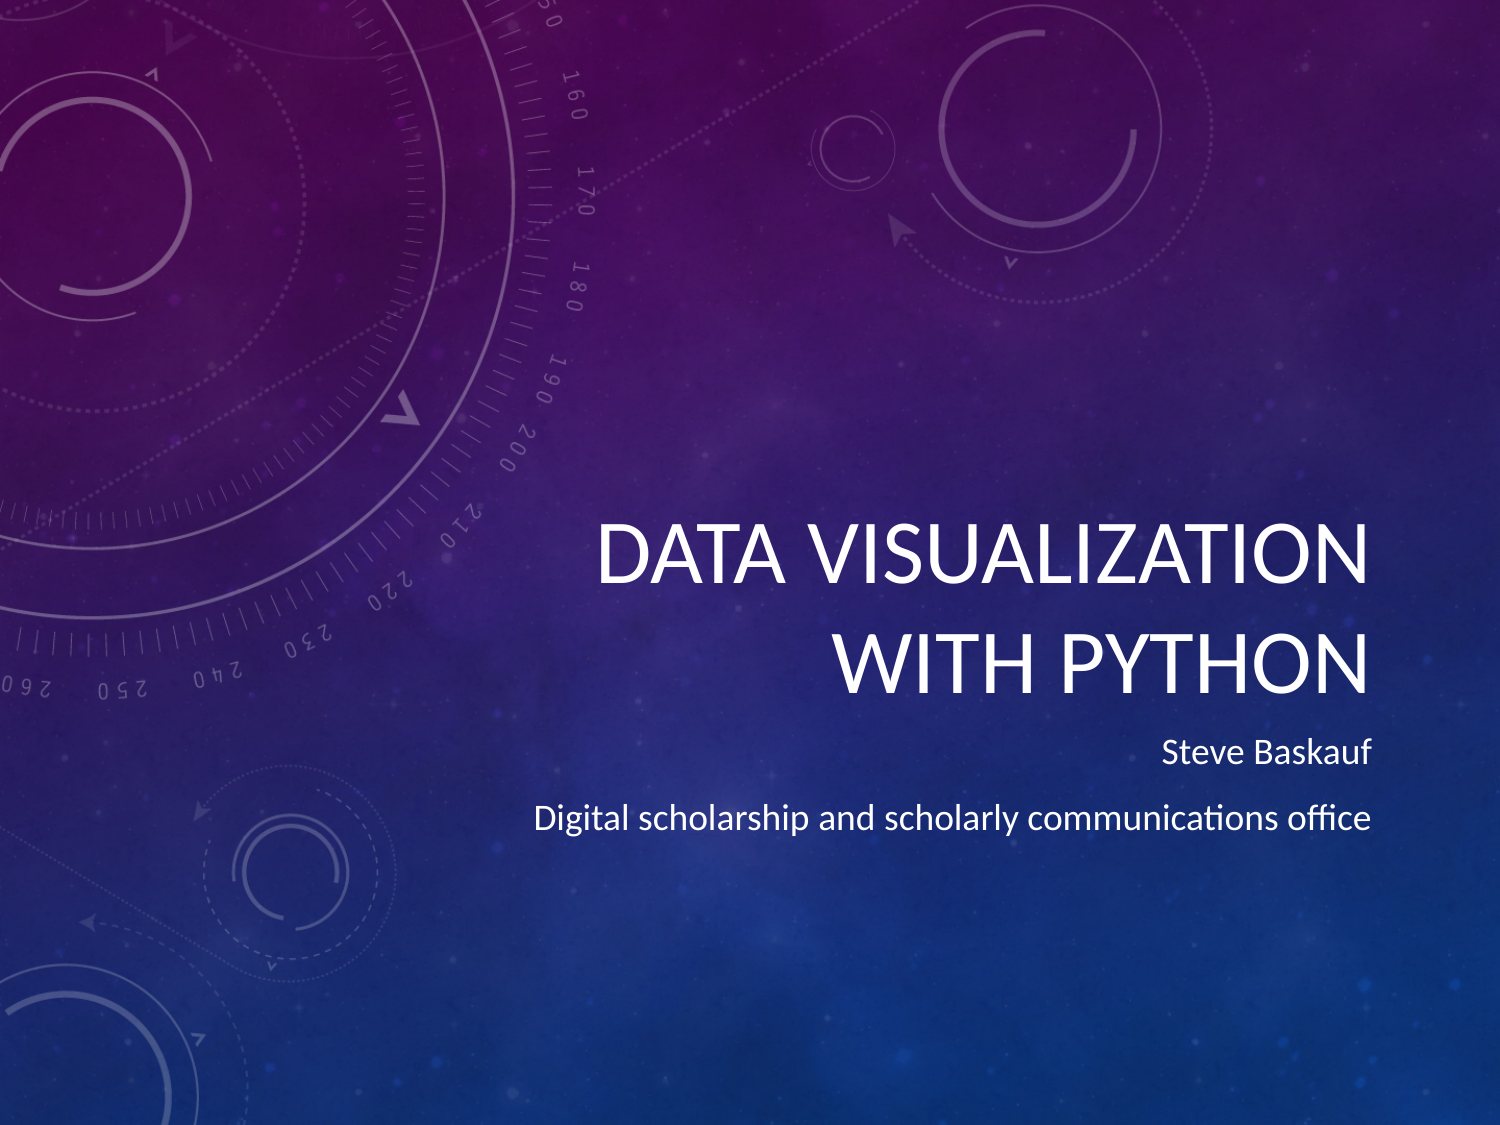

# Data Visualization with Python
Steve Baskauf
Digital scholarship and scholarly communications office